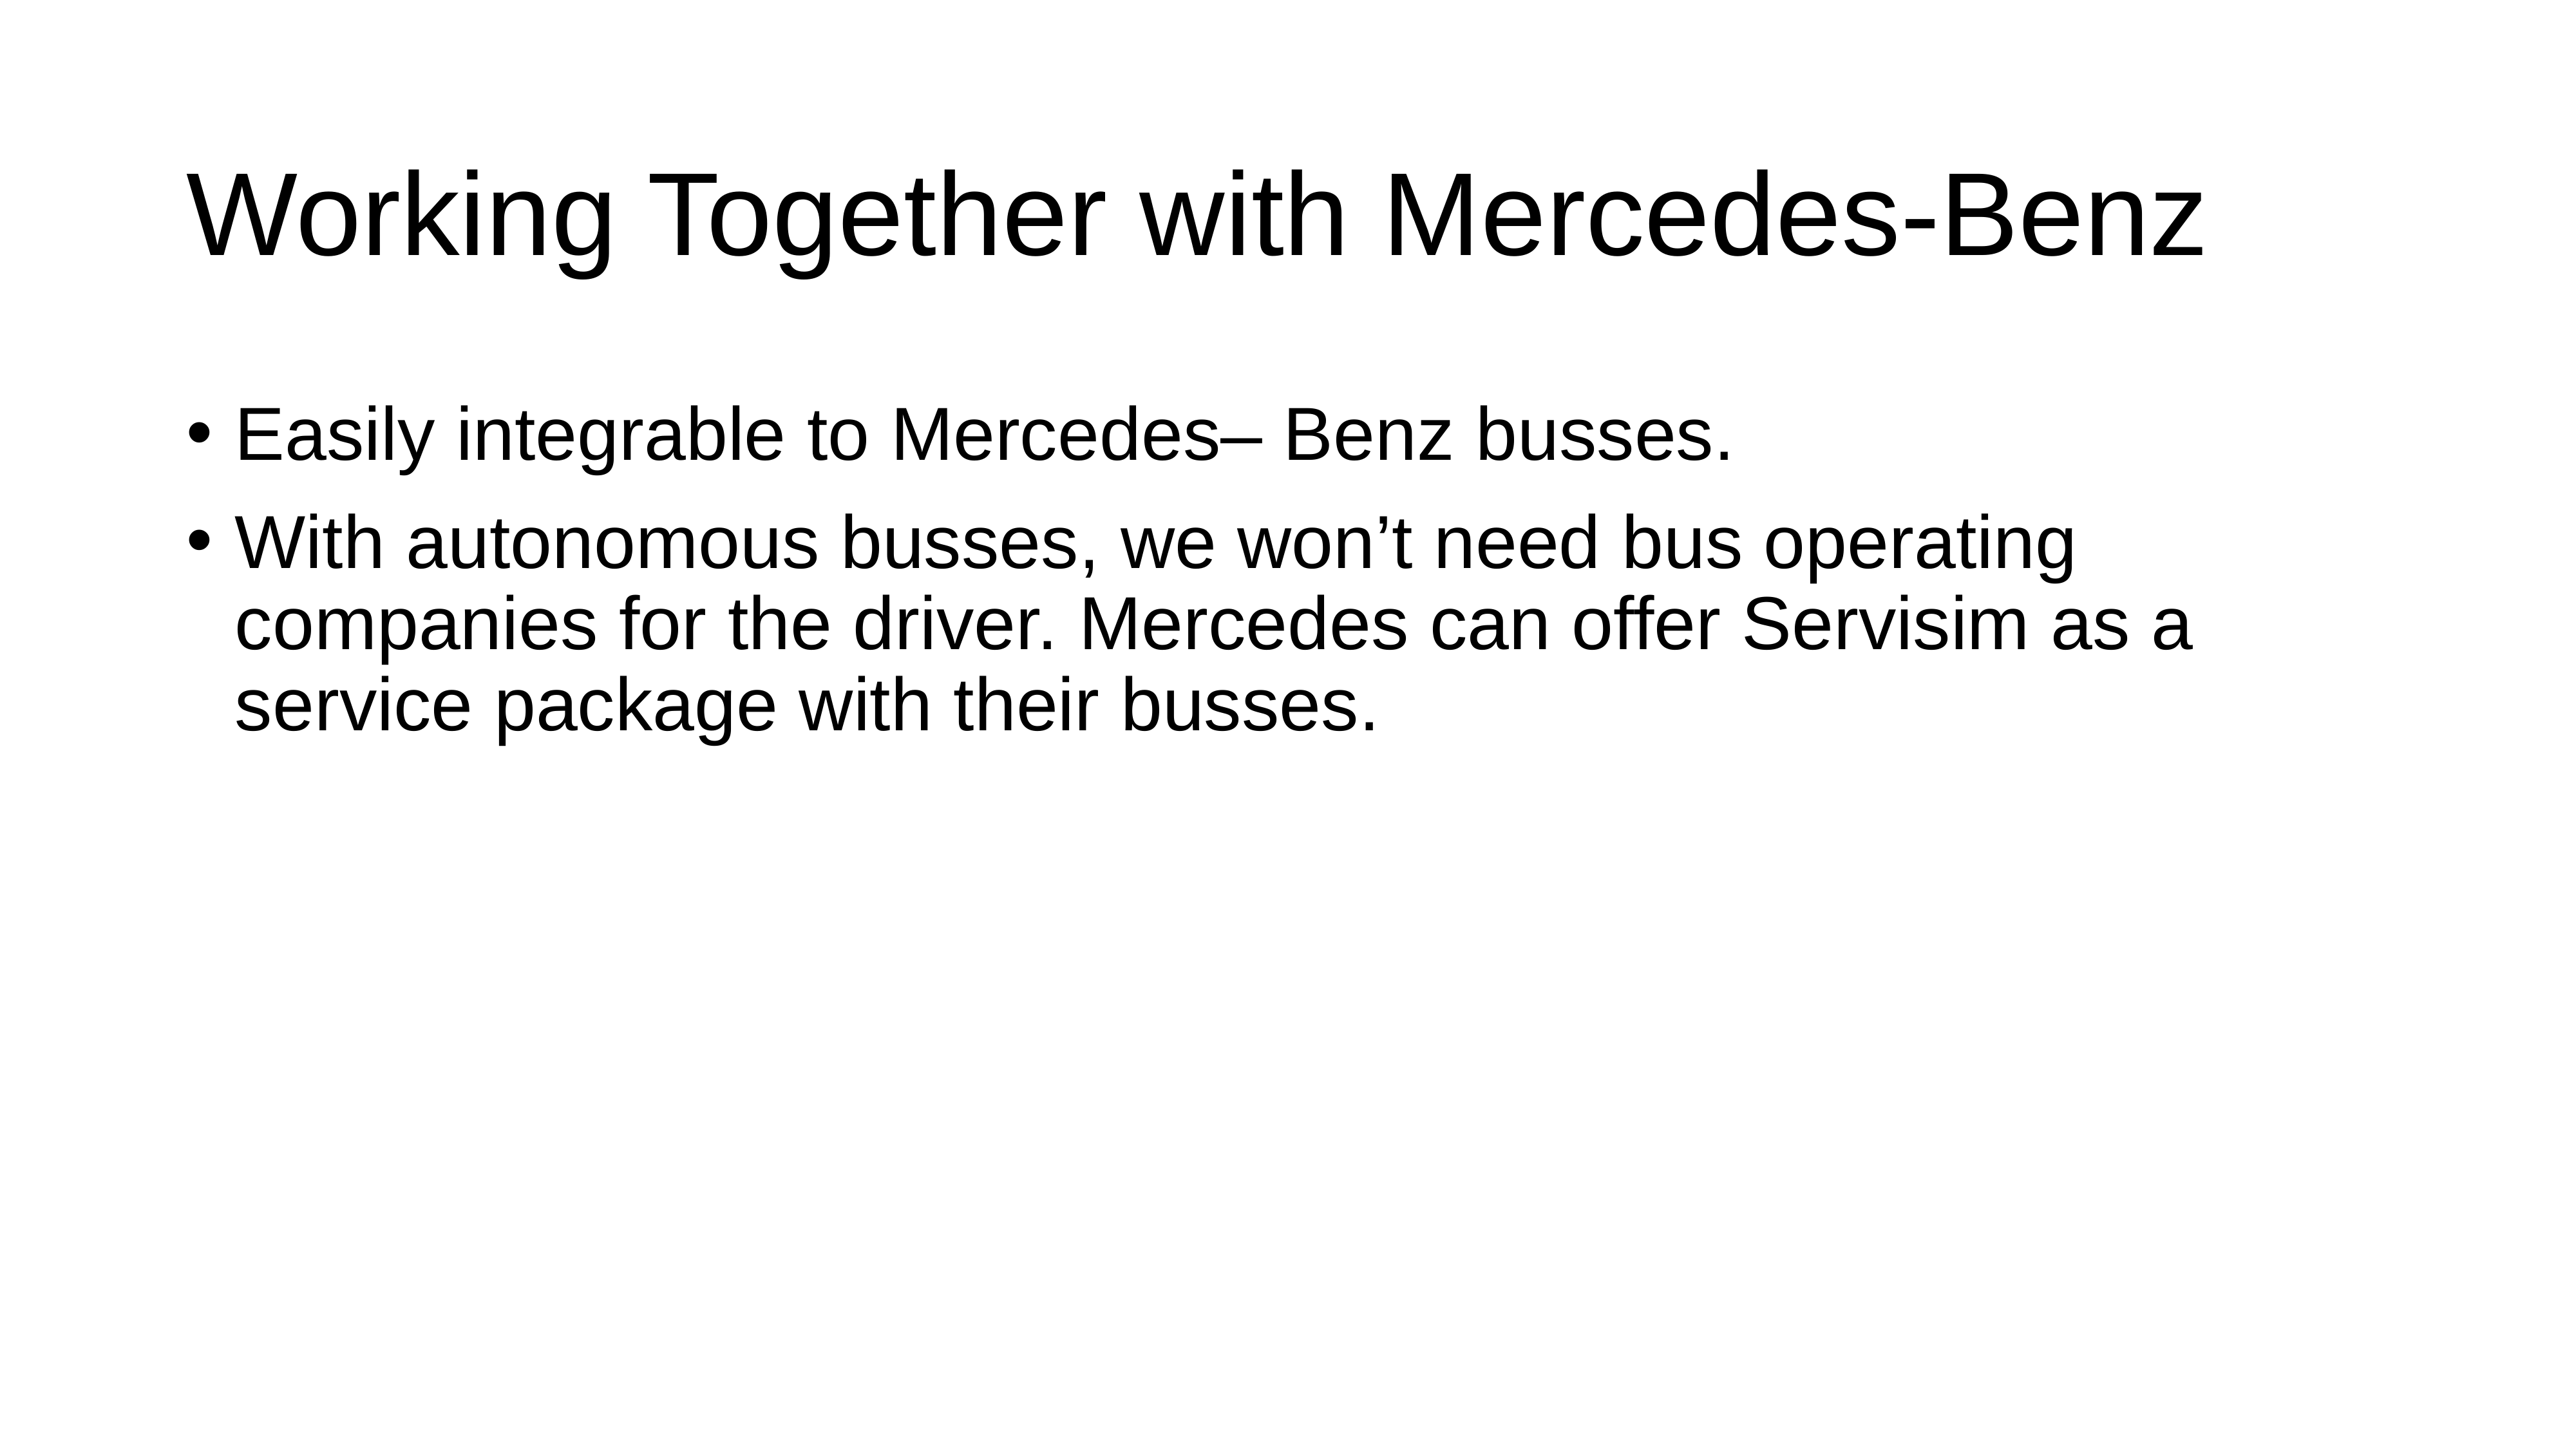

# Working Together with Mercedes-Benz
Easily integrable to Mercedes– Benz busses.
With autonomous busses, we won’t need bus operating companies for the driver. Mercedes can offer Servisim as a service package with their busses.